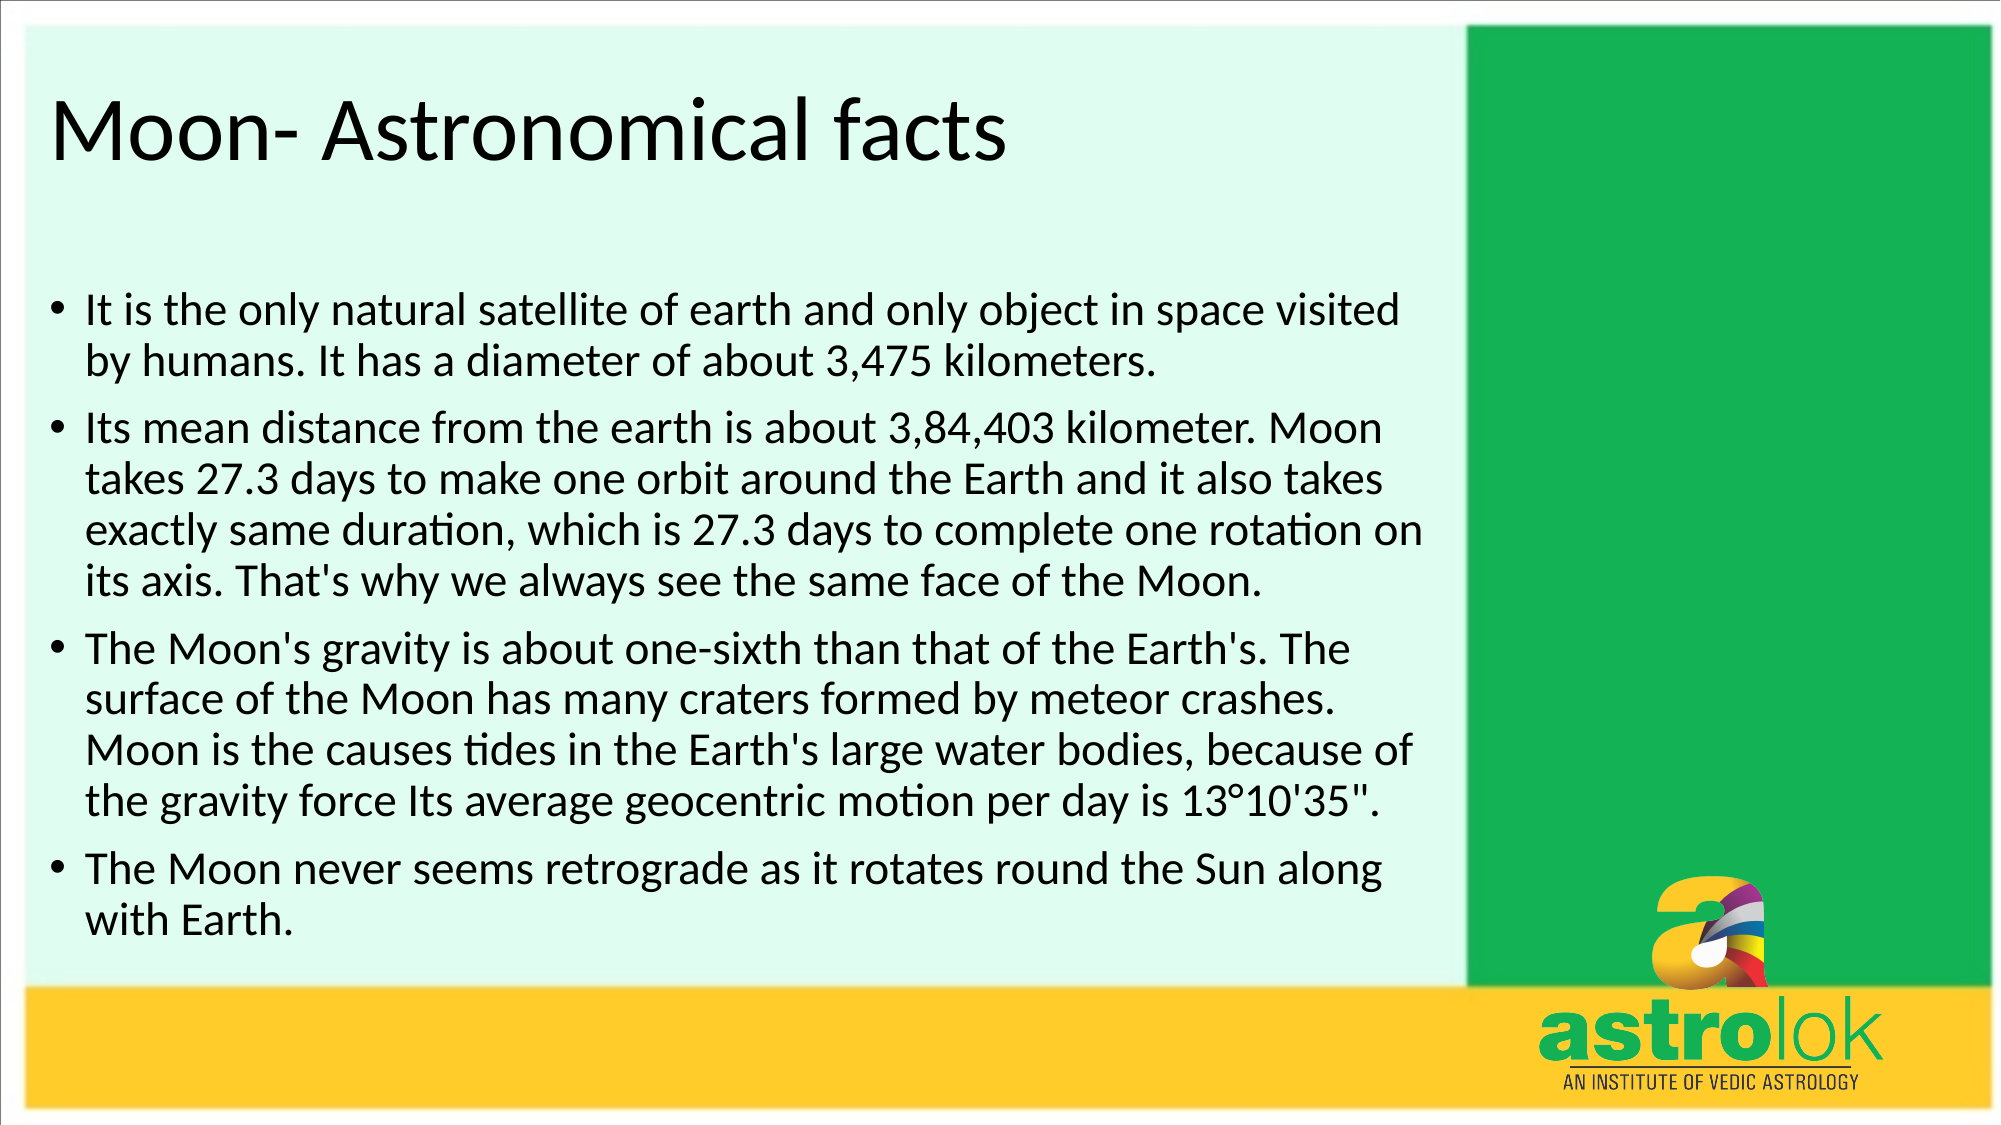

# Moon- Astronomical facts
It is the only natural satellite of earth and only object in space visited by humans. It has a diameter of about 3,475 kilometers.
Its mean distance from the earth is about 3,84,403 kilometer. Moon takes 27.3 days to make one orbit around the Earth and it also takes exactly same duration, which is 27.3 days to complete one rotation on its axis. That's why we always see the same face of the Moon.
The Moon's gravity is about one-sixth than that of the Earth's. The surface of the Moon has many craters formed by meteor crashes. Moon is the causes tides in the Earth's large water bodies, because of the gravity force Its average geocentric motion per day is 13°10'35".
The Moon never seems retrograde as it rotates round the Sun along with Earth.